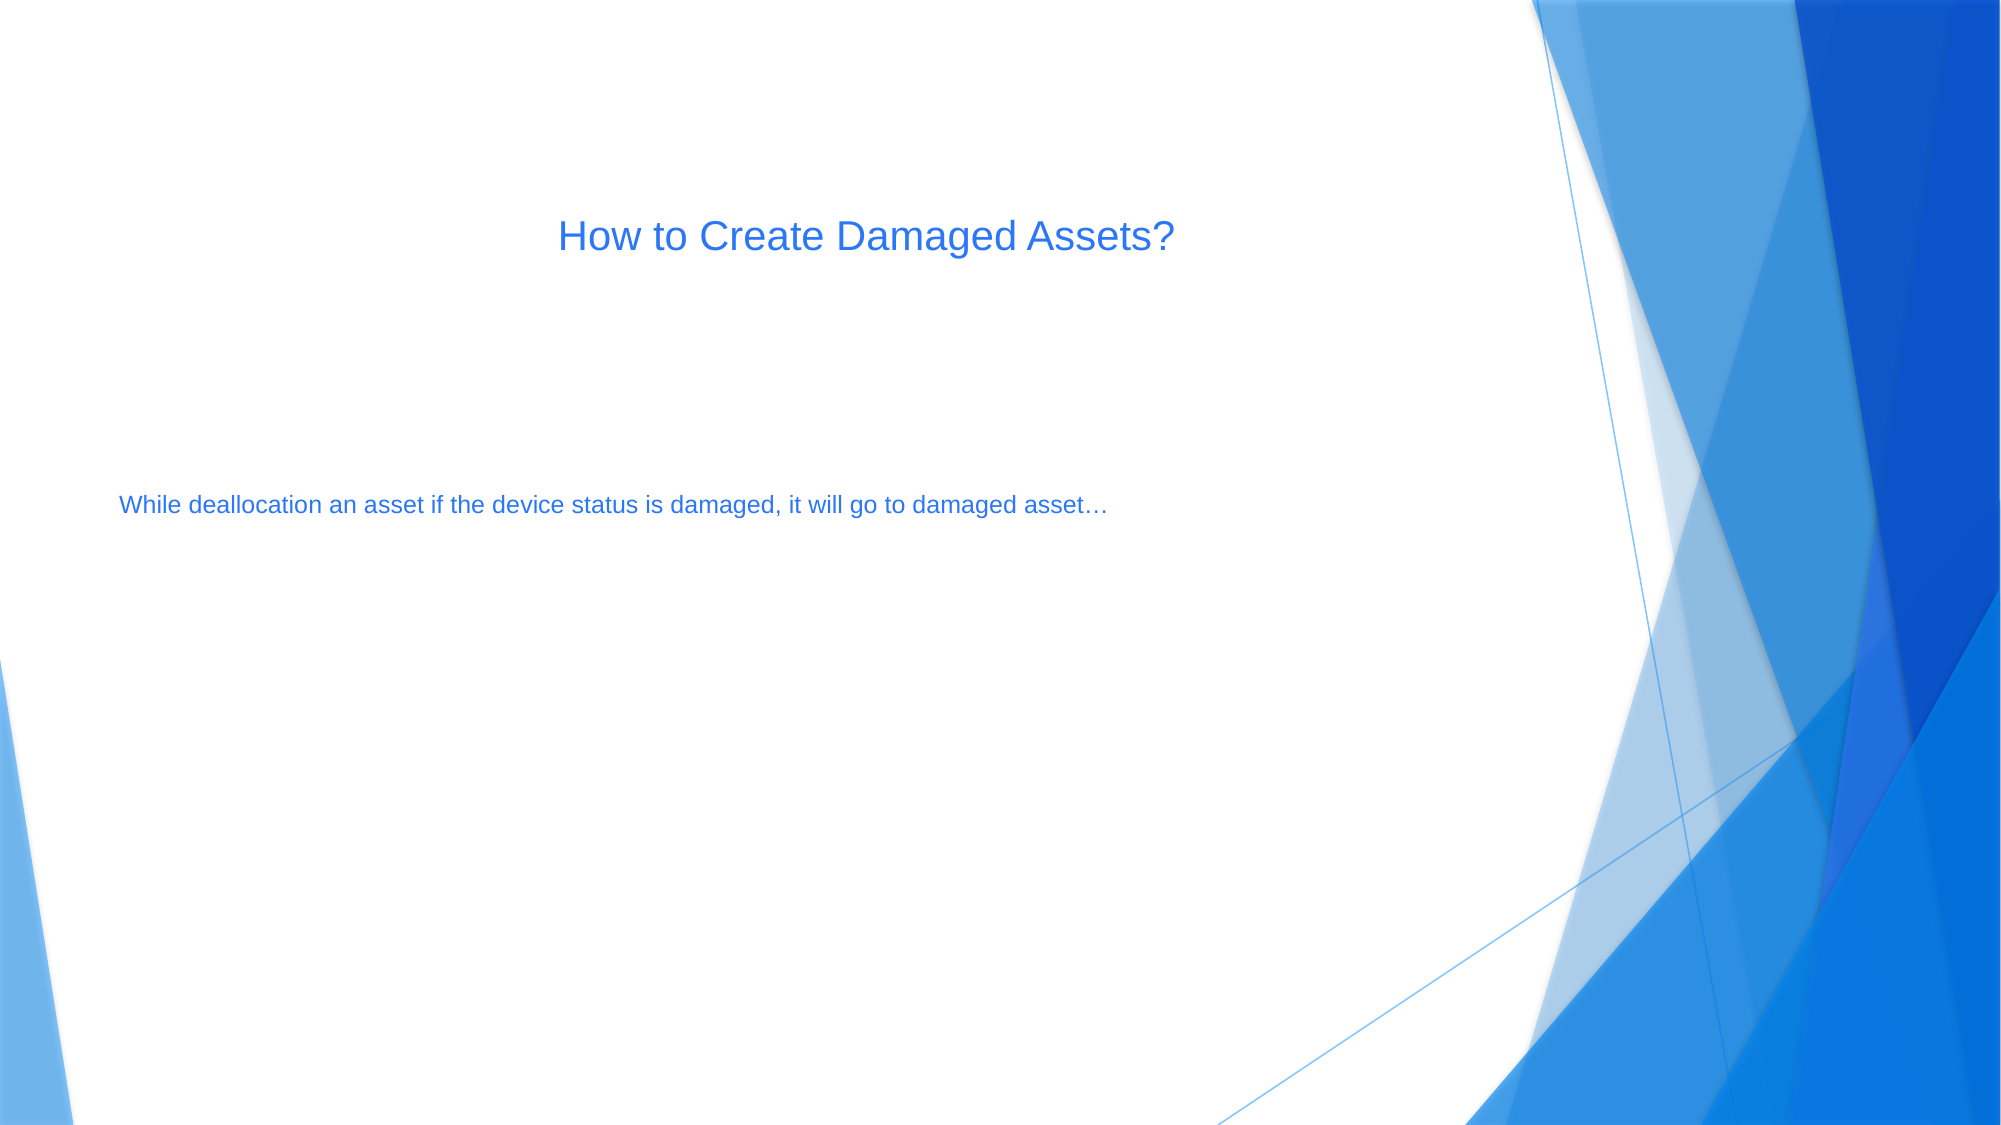

# How to Create Damaged Assets?
While deallocation an asset if the device status is damaged, it will go to damaged asset…